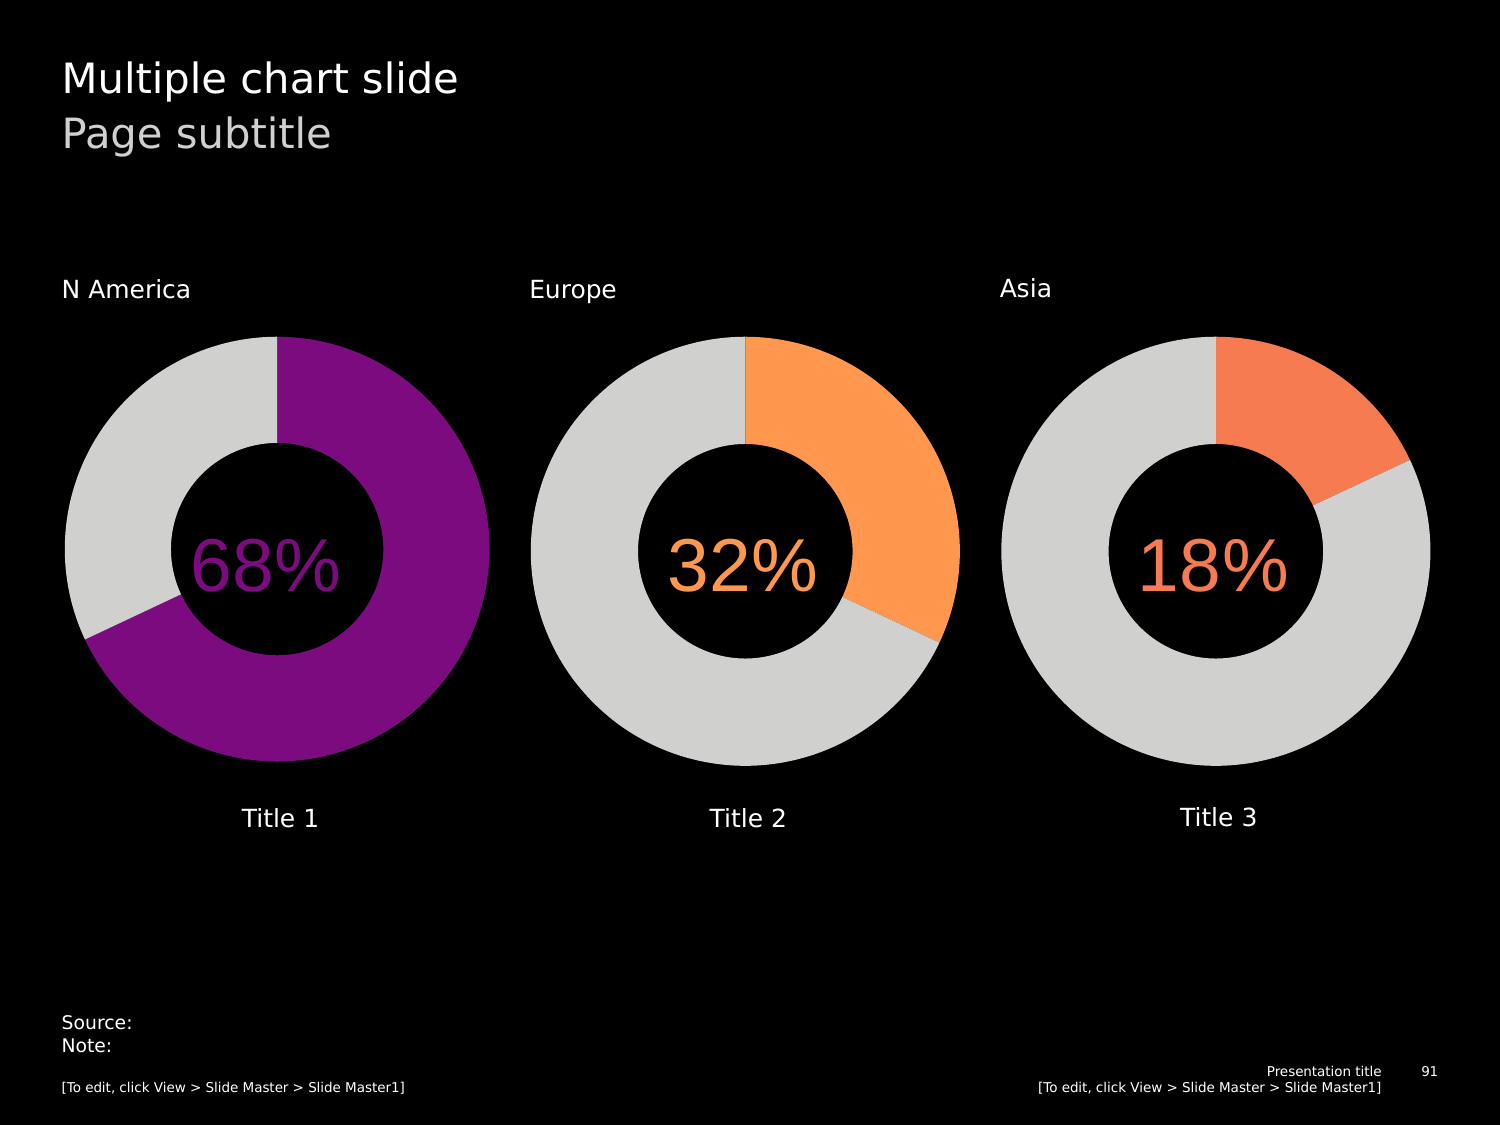

# Multiple chart slide
Page subtitle
Asia
N America

Europe

### Chart:

| Category | 68% |
|---|---|
| Label 1 | 68.0 |
| Label 2 | 32.0 |

### Chart:

| Category | 32% |
|---|---|
| Label 1 | 32.0 |
| Label 2 | 68.0 |
| Label 3 | None |
| Label 4 | None |
| Label 5 | None |
| Label 6 | None |

### Chart:

| Category | 18% |
|---|---|
| Label 1 | 18.0 |
| Label 2 | 82.0 |
| Label 3 | None |
| Label 4 | None |
| Label 5 | None |
| Label 6 | None |
Title 3
Title 1

Title 2
Source:
Note: